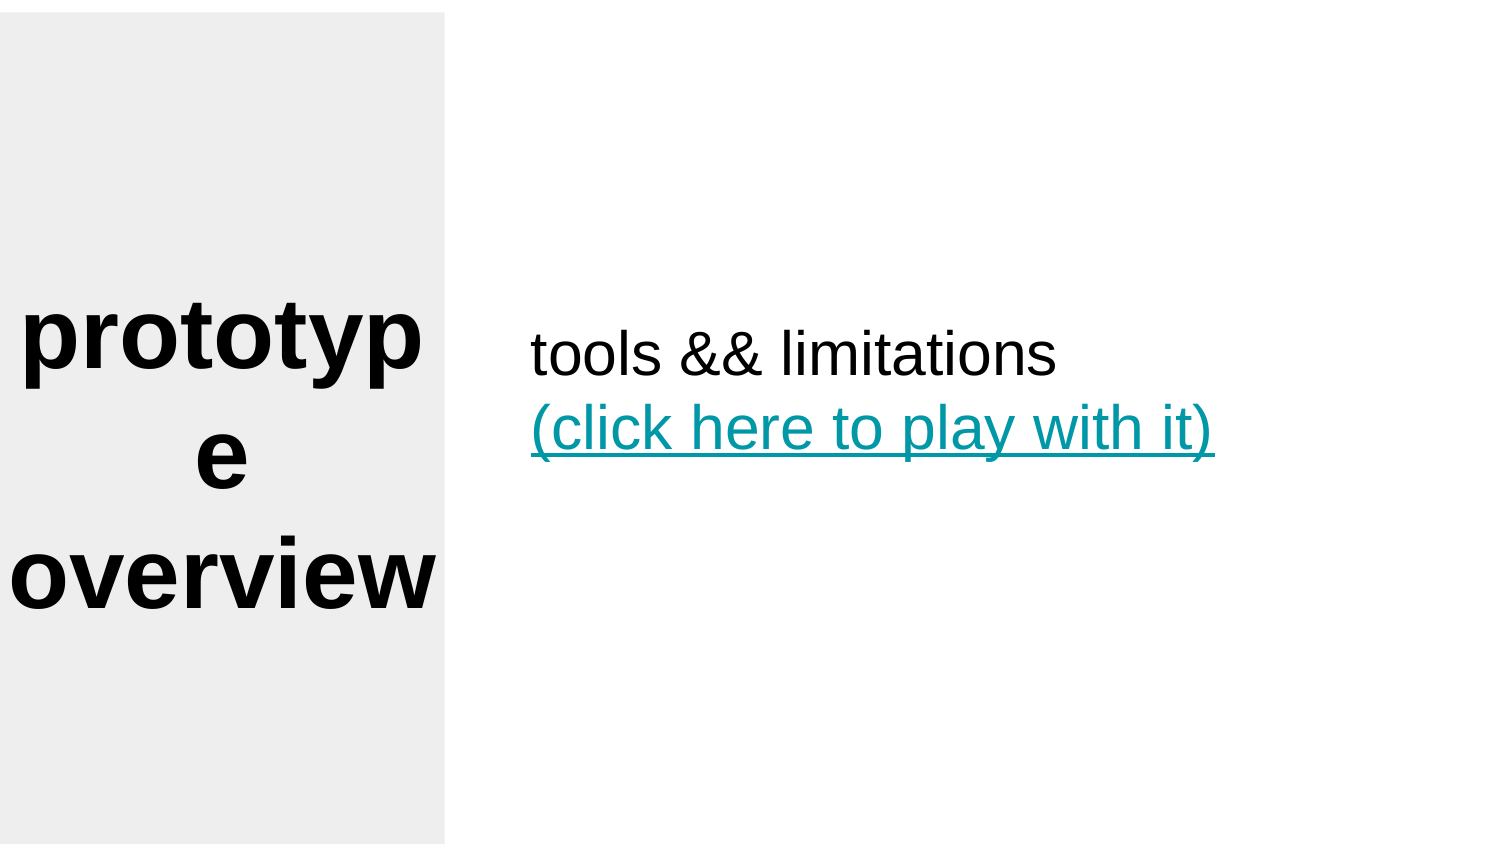

prototype overview
tools && limitations
(click here to play with it)